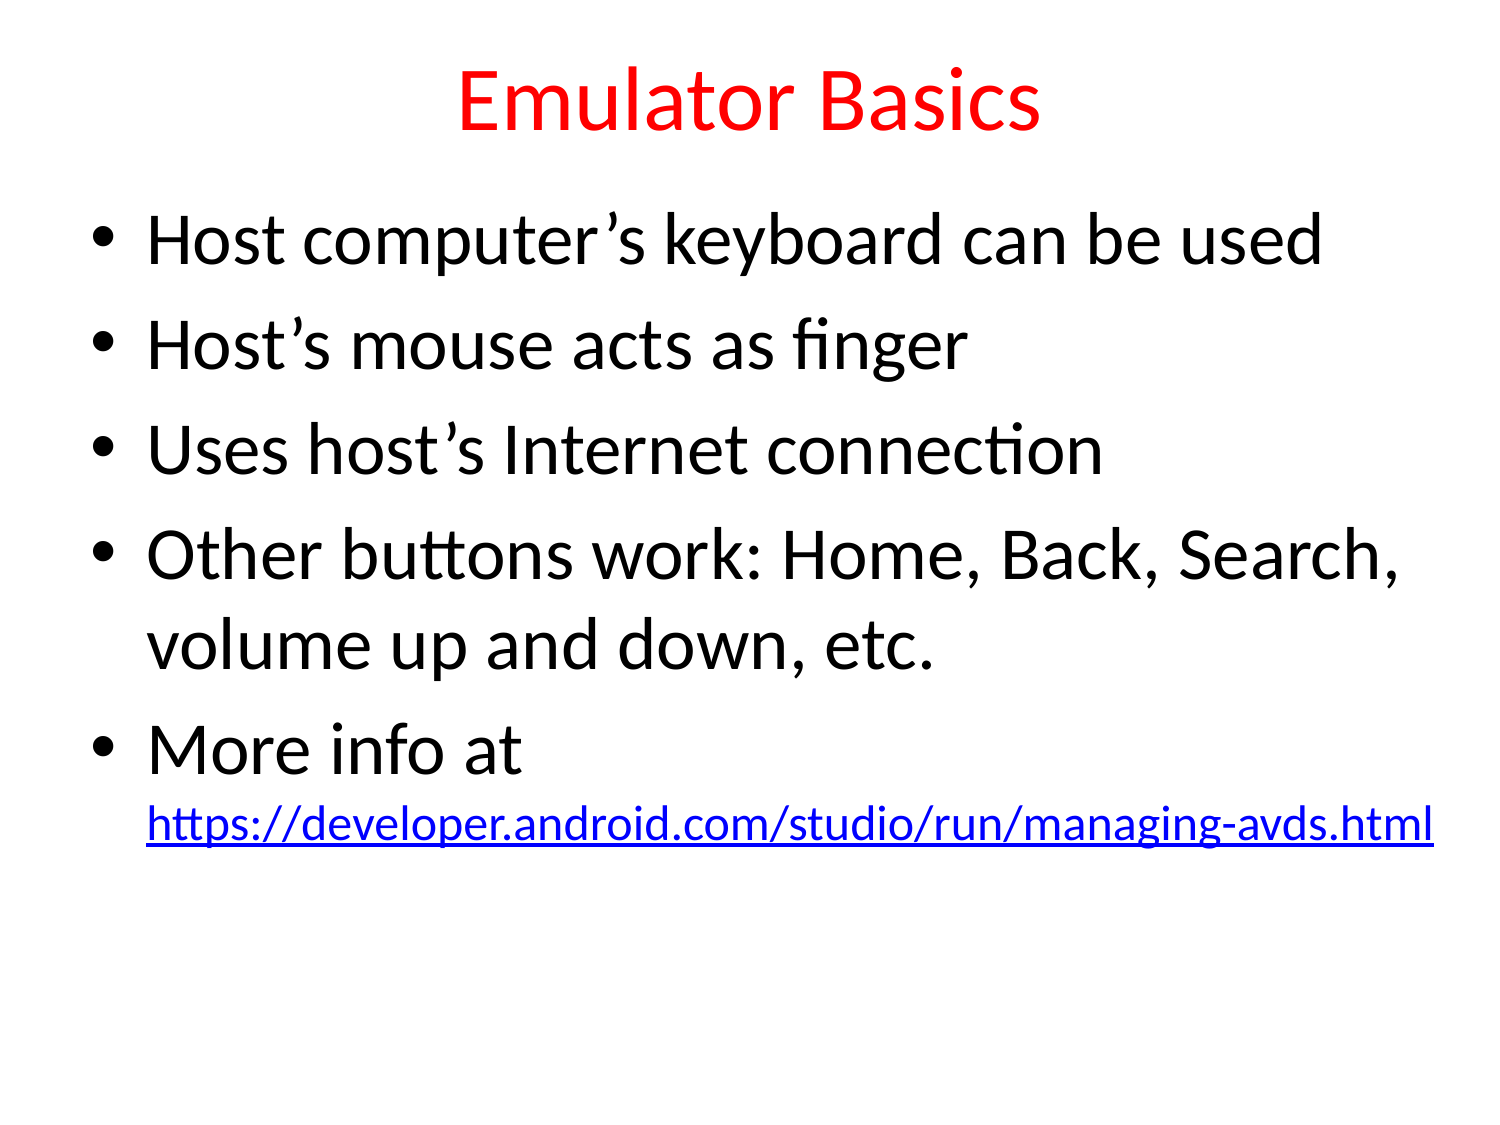

# Emulator Basics
Host computer’s keyboard can be used
Host’s mouse acts as finger
Uses host’s Internet connection
Other buttons work: Home, Back, Search, volume up and down, etc.
More info at
https://developer.android.com/studio/run/managing-avds.html